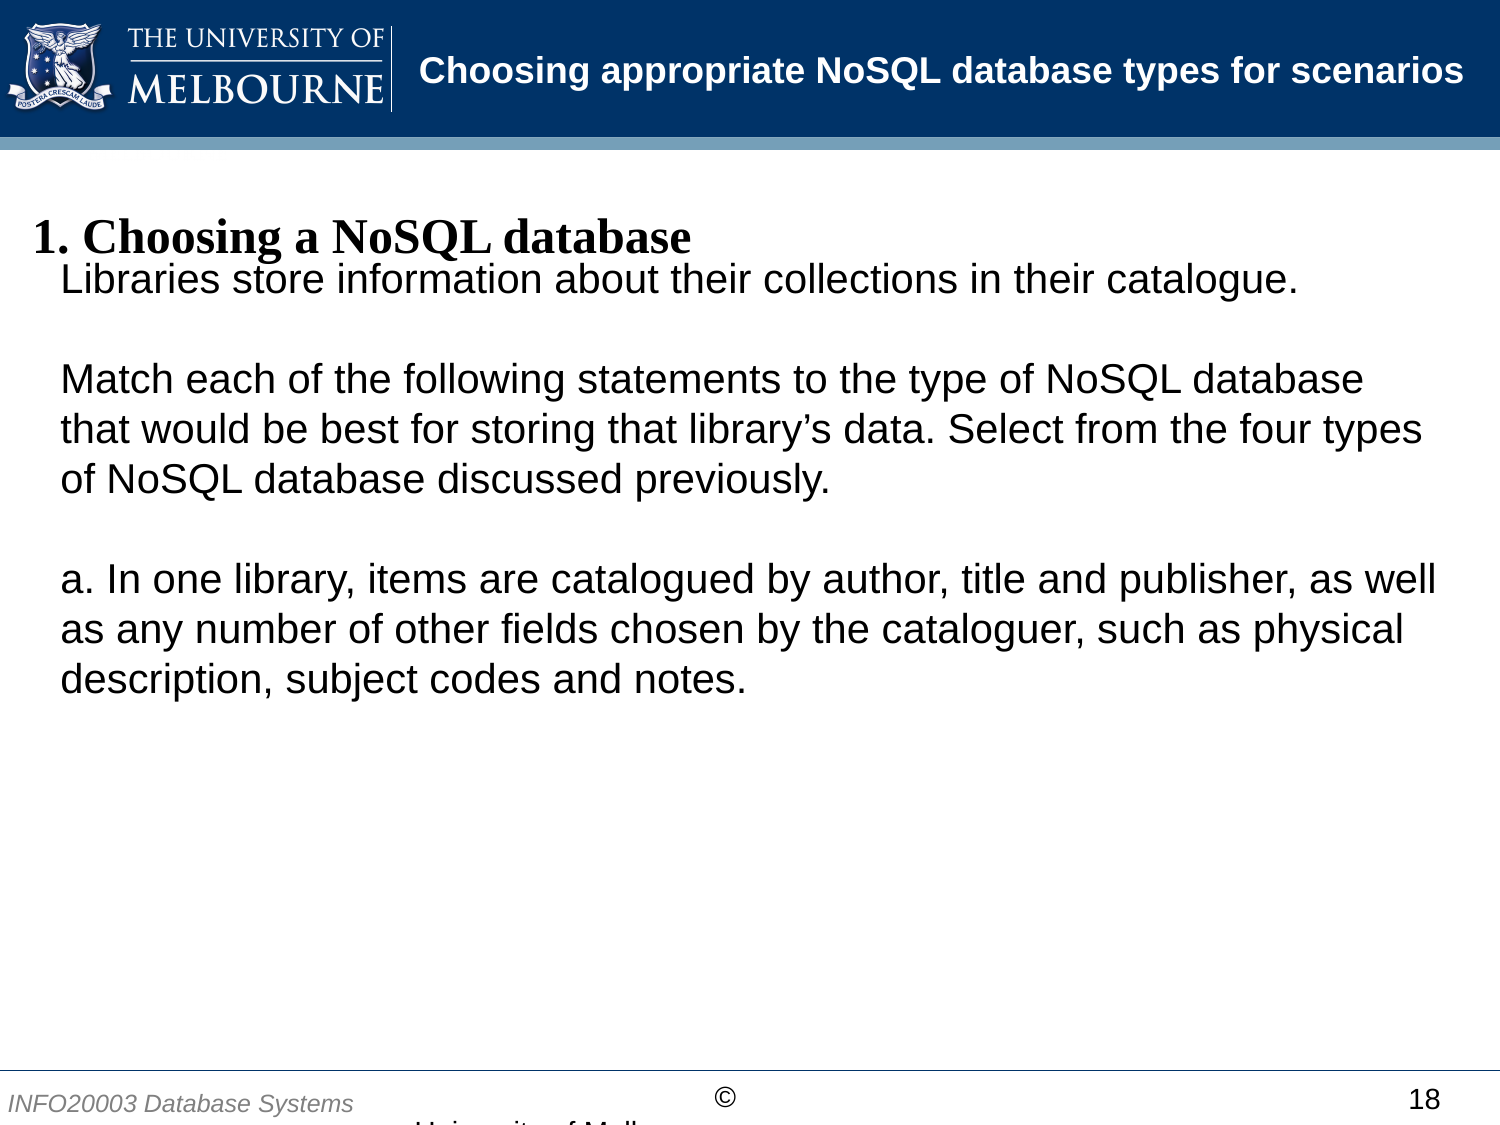

# Choosing appropriate NoSQL database types for scenarios
1. Choosing a NoSQL database
Libraries store information about their collections in their catalogue.

Match each of the following statements to the type of NoSQL database that would be best for storing that library’s data. Select from the four types of NoSQL database discussed previously.

a. In one library, items are catalogued by author, title and publisher, as well as any number of other fields chosen by the cataloguer, such as physical description, subject codes and notes.
18